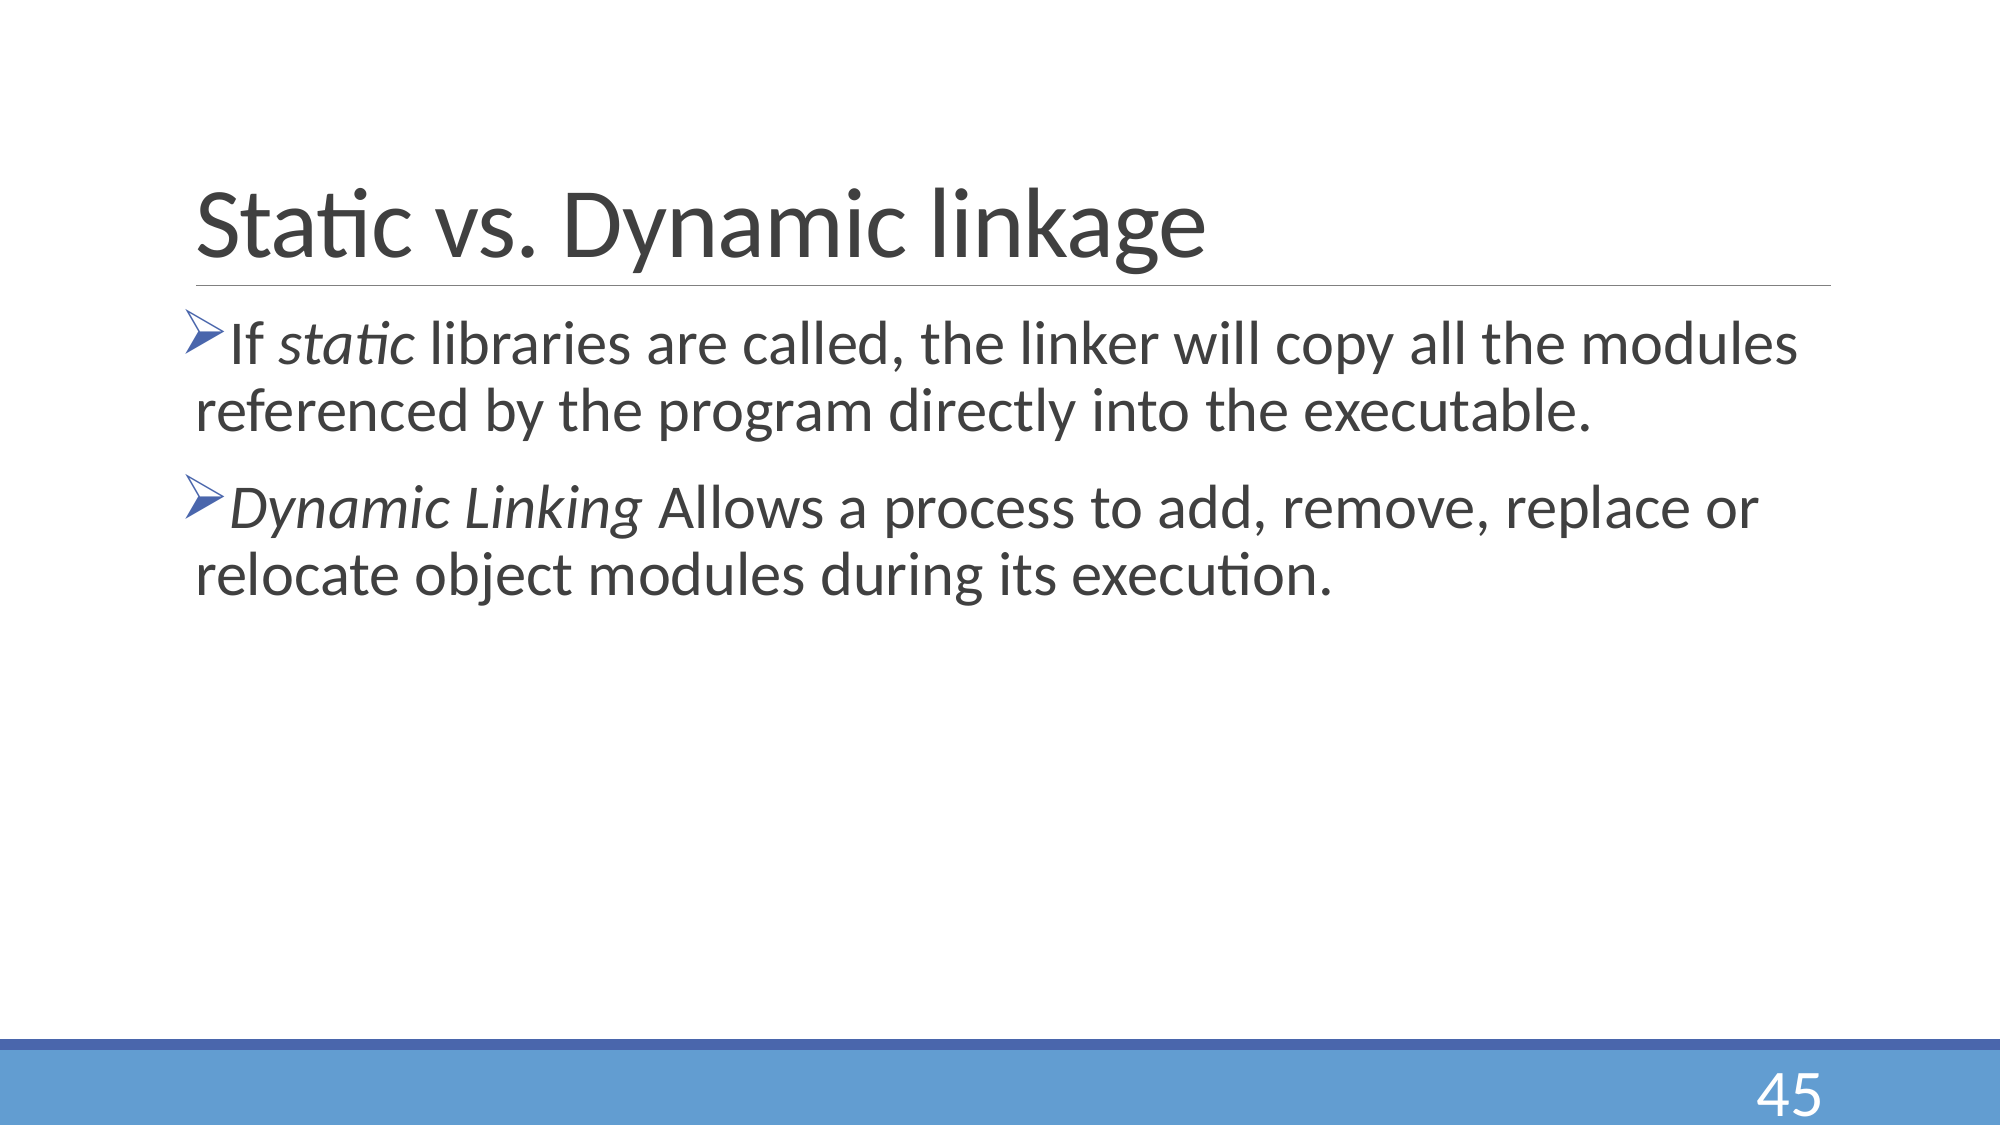

# Static vs. Dynamic linkage
If static libraries are called, the linker will copy all the modules referenced by the program directly into the executable.
Dynamic Linking Allows a process to add, remove, replace or relocate object modules during its execution.

45